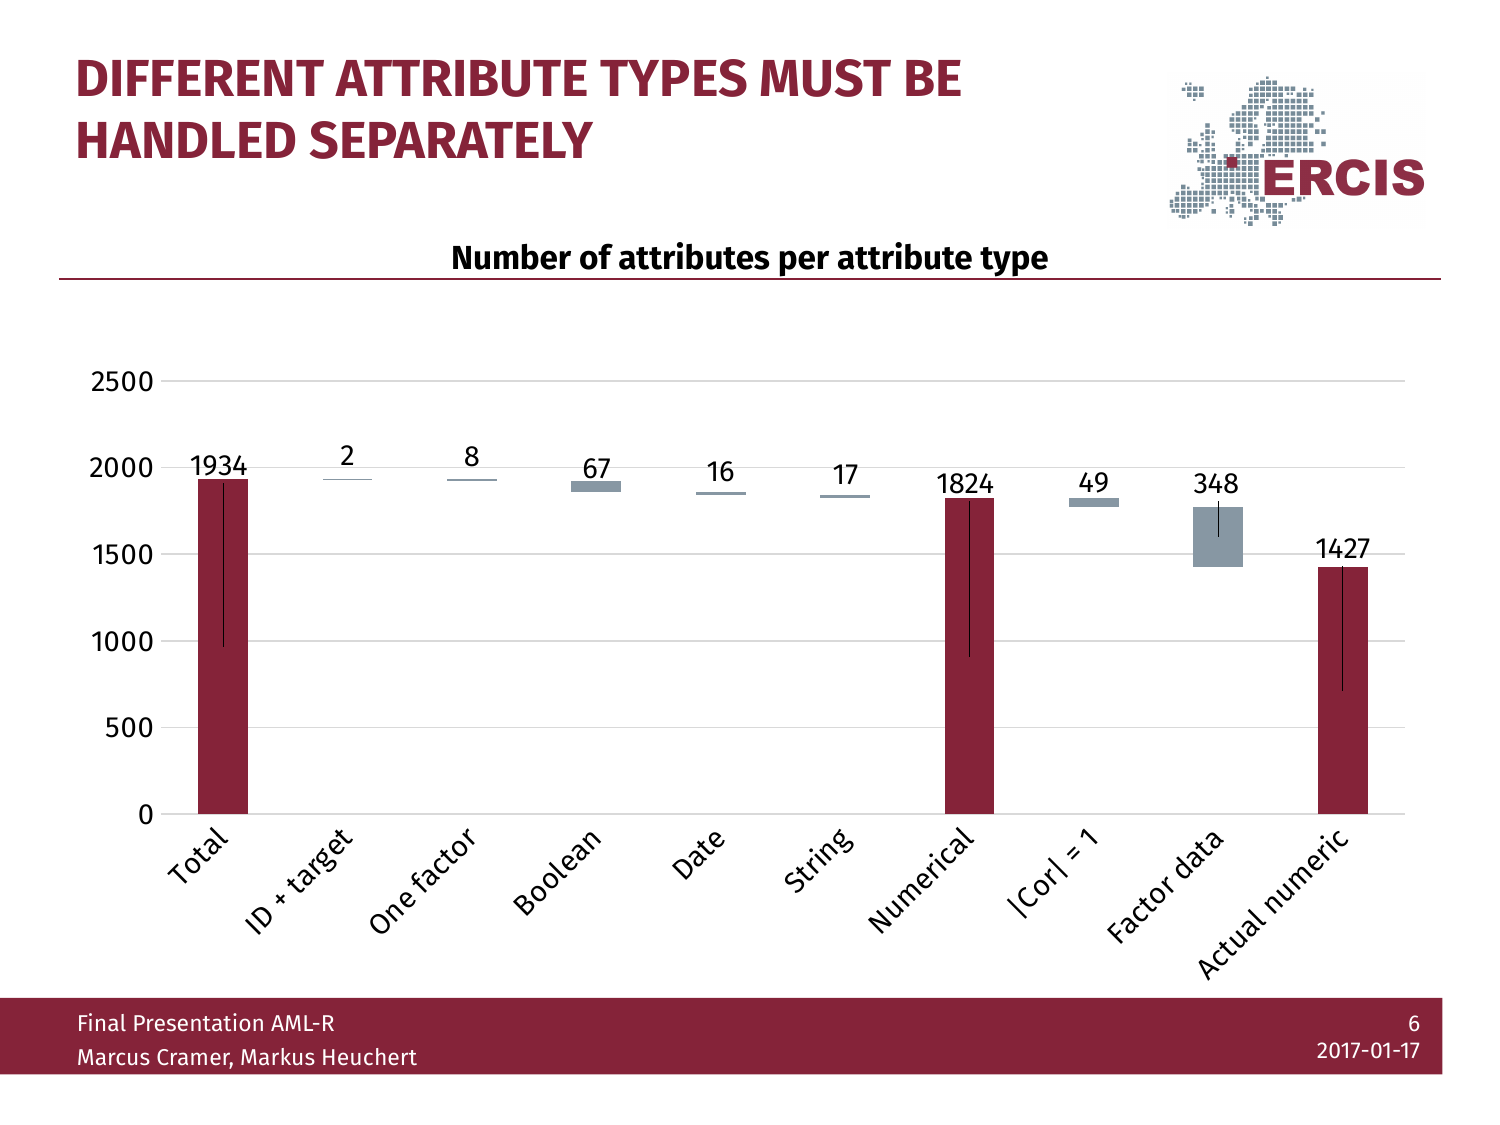

# Different attribute types must be handled separately

Number of attributes per attribute type

### Chart

| Category | Series 1 | Series 2 |
|---|---|---|
| Total | 1934.0 | 0.0 |
| ID + target | 1932.0 | 2.0 |
| One factor | 1924.0 | 8.0 |
| Boolean | 1857.0 | 67.0 |
| Date | 1841.0 | 16.0 |
| String | 1824.0 | 17.0 |
| Numerical | 1824.0 | 0.0 |
| |Cor| = 1 | 1775.0 | 49.0 |
| Factor data | 1427.0 | 348.0 |
| Actual numeric | 1427.0 | None |